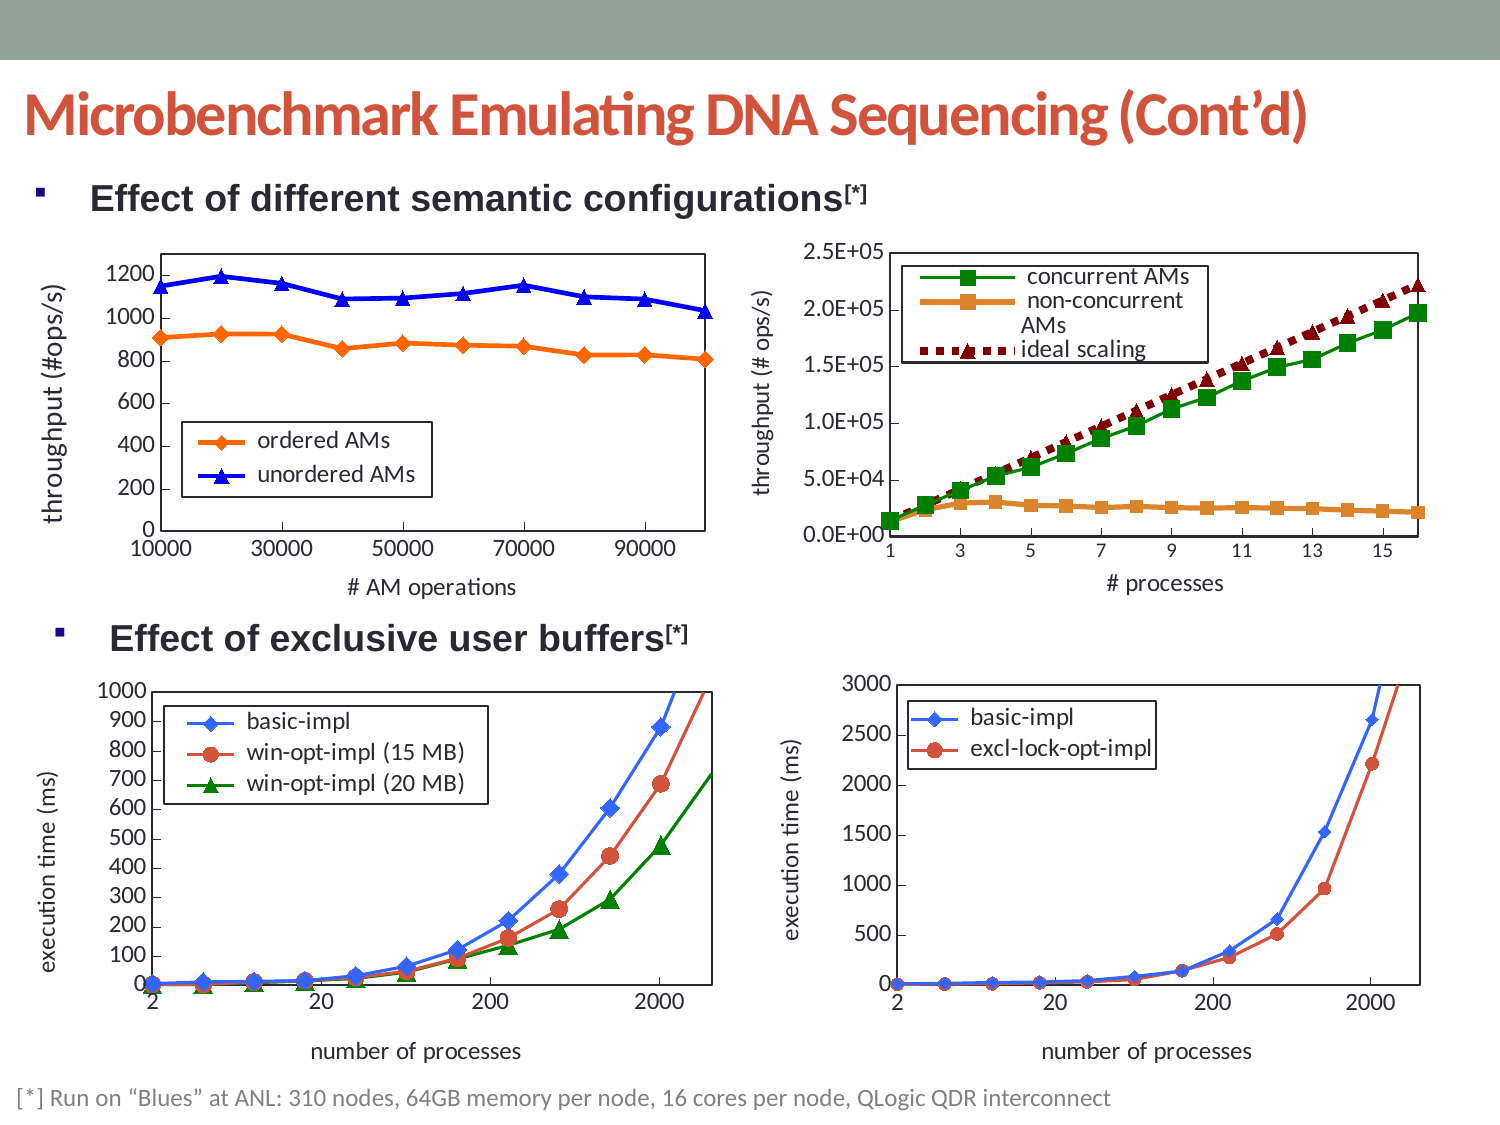

Microbenchmark Emulating DNA Sequencing (Cont’d)
Effect of different semantic configurations[*]

### Chart

| Category |  ordered AMs |  unordered AMs |
|---|---|---|

### Chart

| Category |  concurrent AMs |  non-concurrent AMs | ideal scaling |
|---|---|---|---|
Effect of exclusive user buffers[*]

### Chart

| Category |  basic-impl |  excl-lock-opt-impl |
|---|---|---|

### Chart

| Category |  basic-impl |  win-opt-impl (15 MB) |  win-opt-impl (20 MB) |
|---|---|---|---|
[*] Run on “Blues” at ANL: 310 nodes, 64GB memory per node, 16 cores per node, QLogic QDR interconnect